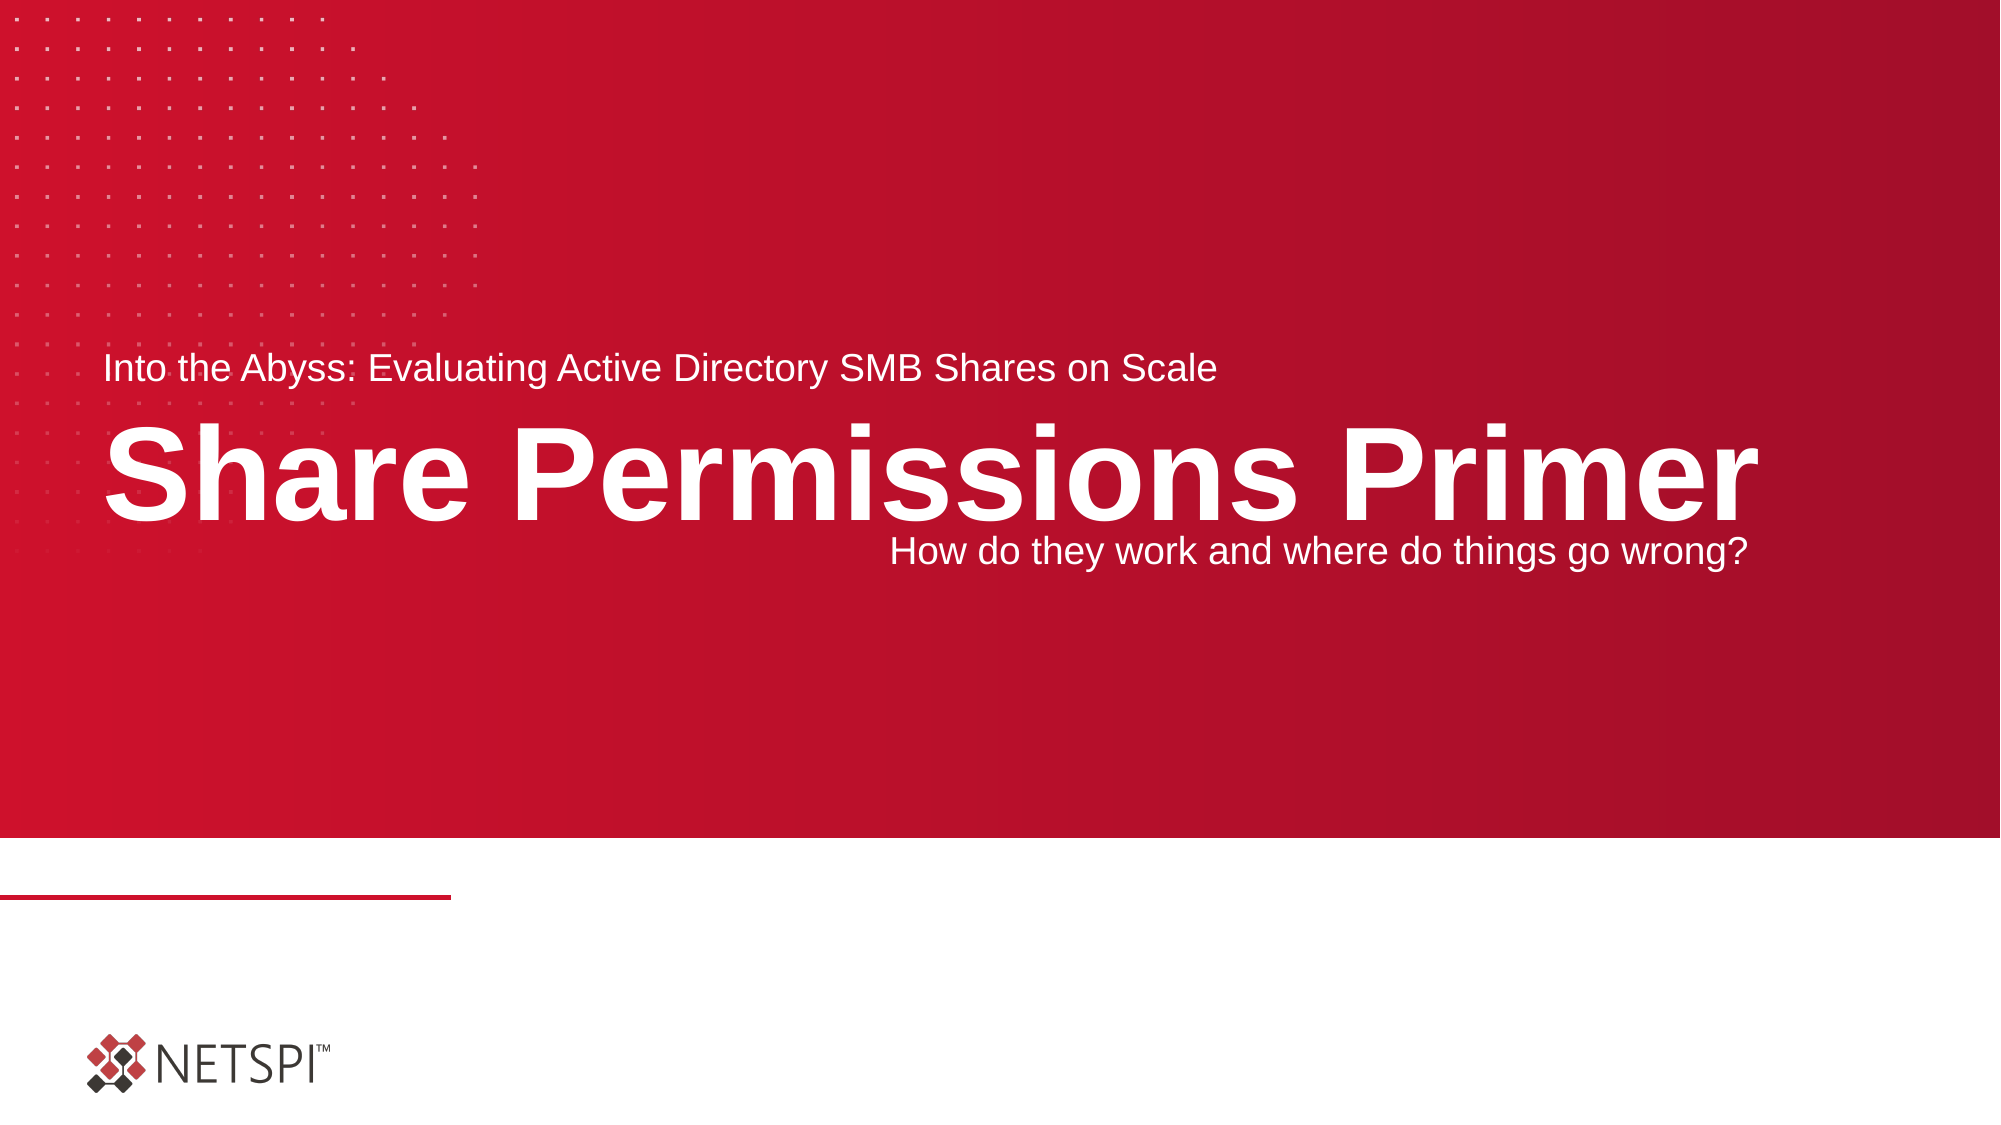

Into the Abyss: Evaluating Active Directory SMB Shares on Scale
# Share Permissions Primer
How do they work and where do things go wrong?